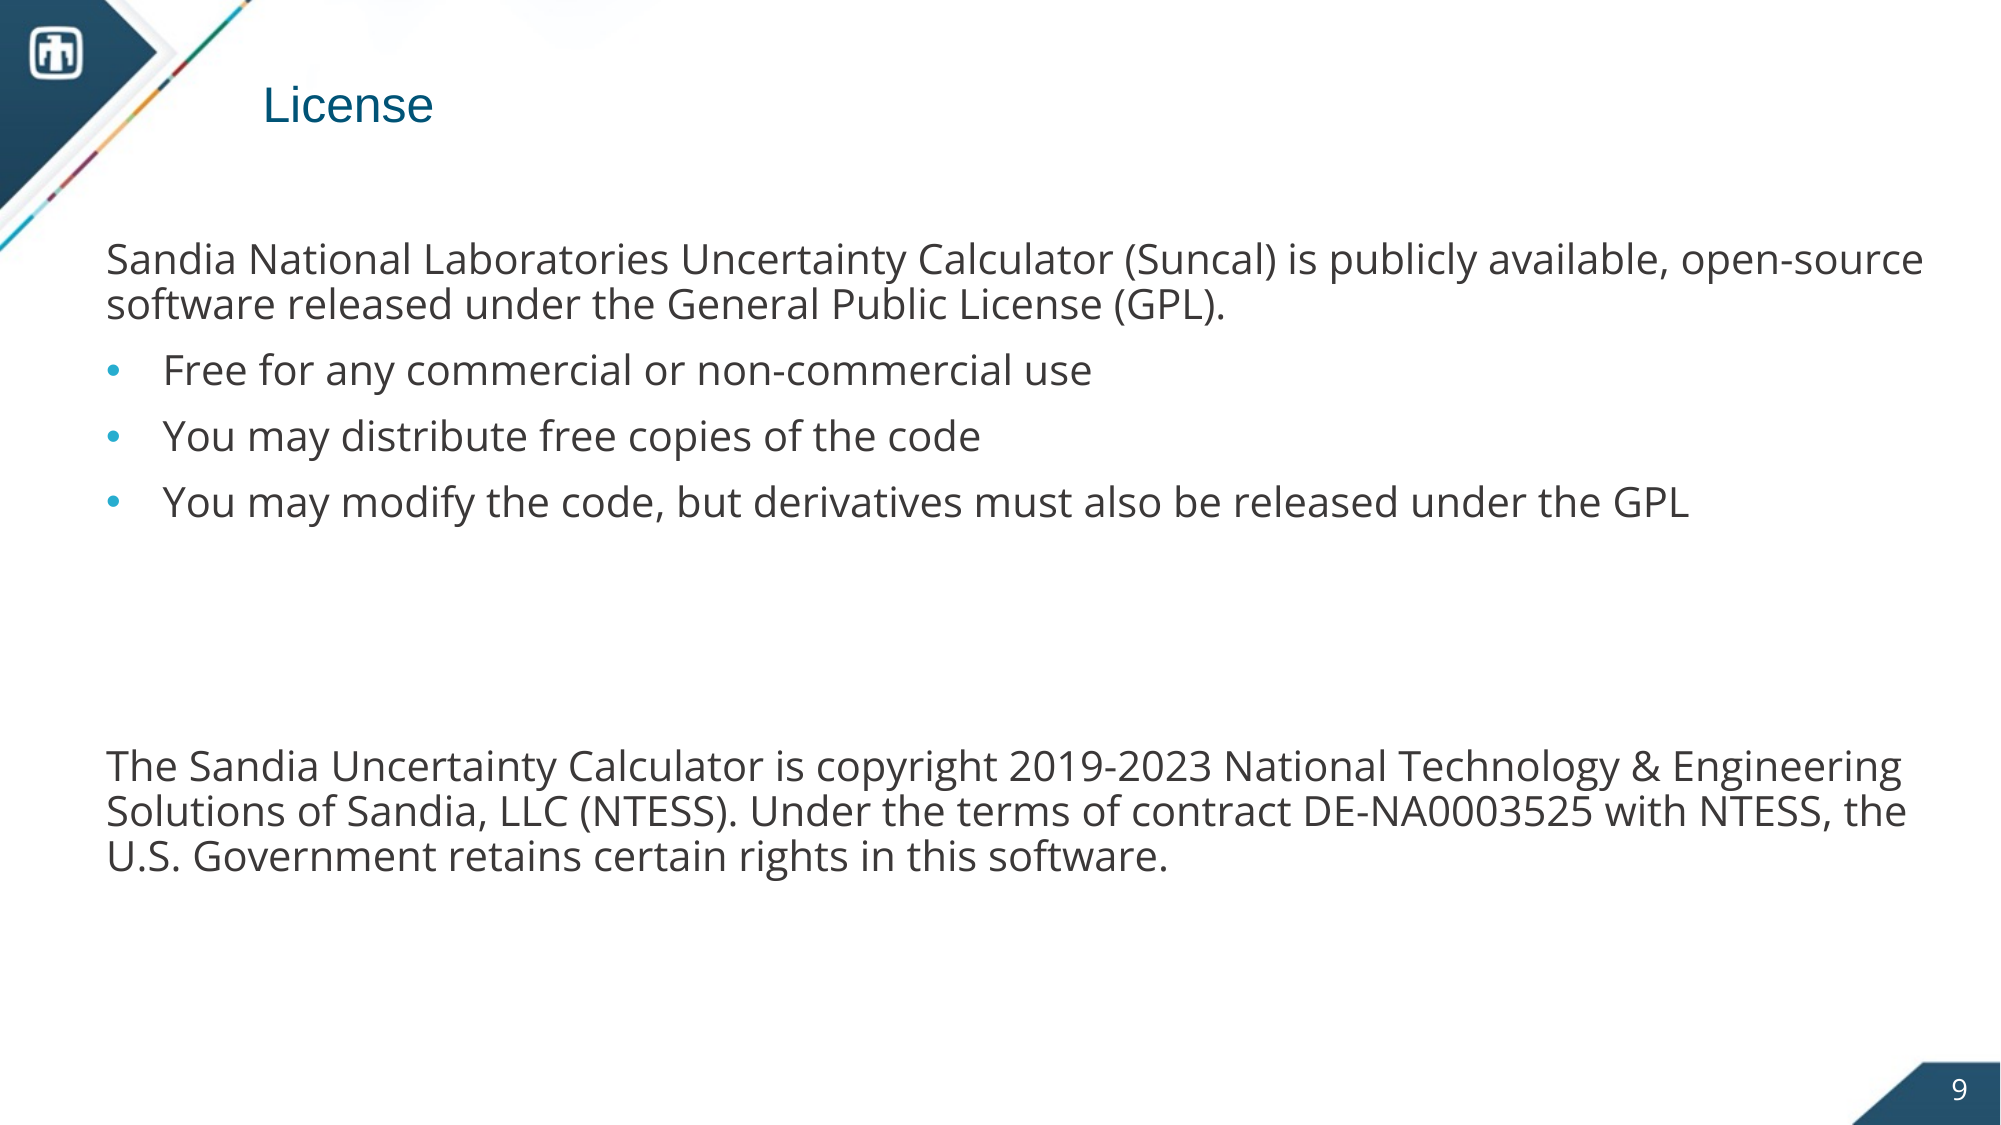

# License
Sandia National Laboratories Uncertainty Calculator (Suncal) is publicly available, open-source software released under the General Public License (GPL).
Free for any commercial or non-commercial use
You may distribute free copies of the code
You may modify the code, but derivatives must also be released under the GPL

The Sandia Uncertainty Calculator is copyright 2019-2023 National Technology & Engineering Solutions of Sandia, LLC (NTESS). Under the terms of contract DE-NA0003525 with NTESS, the U.S. Government retains certain rights in this software.

9